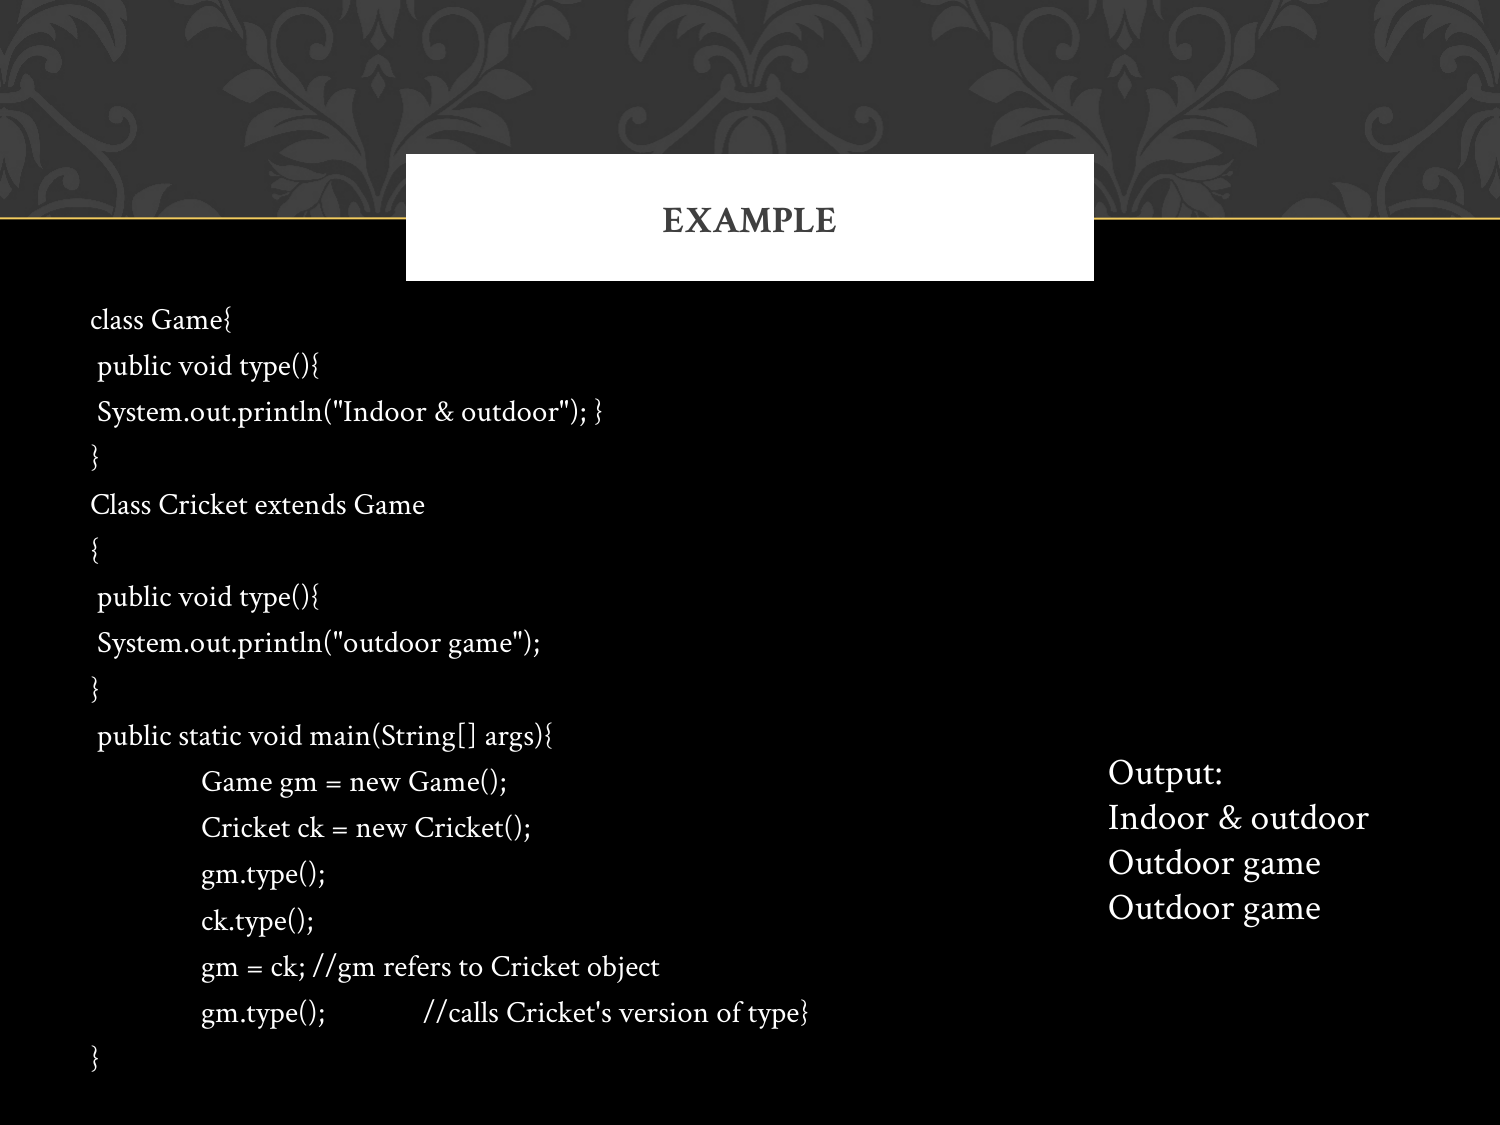

# EXAMPLE
class Game{
 public void type(){
 System.out.println("Indoor & outdoor"); }
}
Class Cricket extends Game
{
 public void type(){
 System.out.println("outdoor game");
}
 public static void main(String[] args){
   		Game gm = new Game();
   		Cricket ck = new Cricket();
   		gm.type();
   		ck.type();
   		gm = ck;	//gm refers to Cricket object
   		gm.type();	//calls Cricket's version of type}
}

Output:
Indoor & outdoor
Outdoor game
Outdoor game